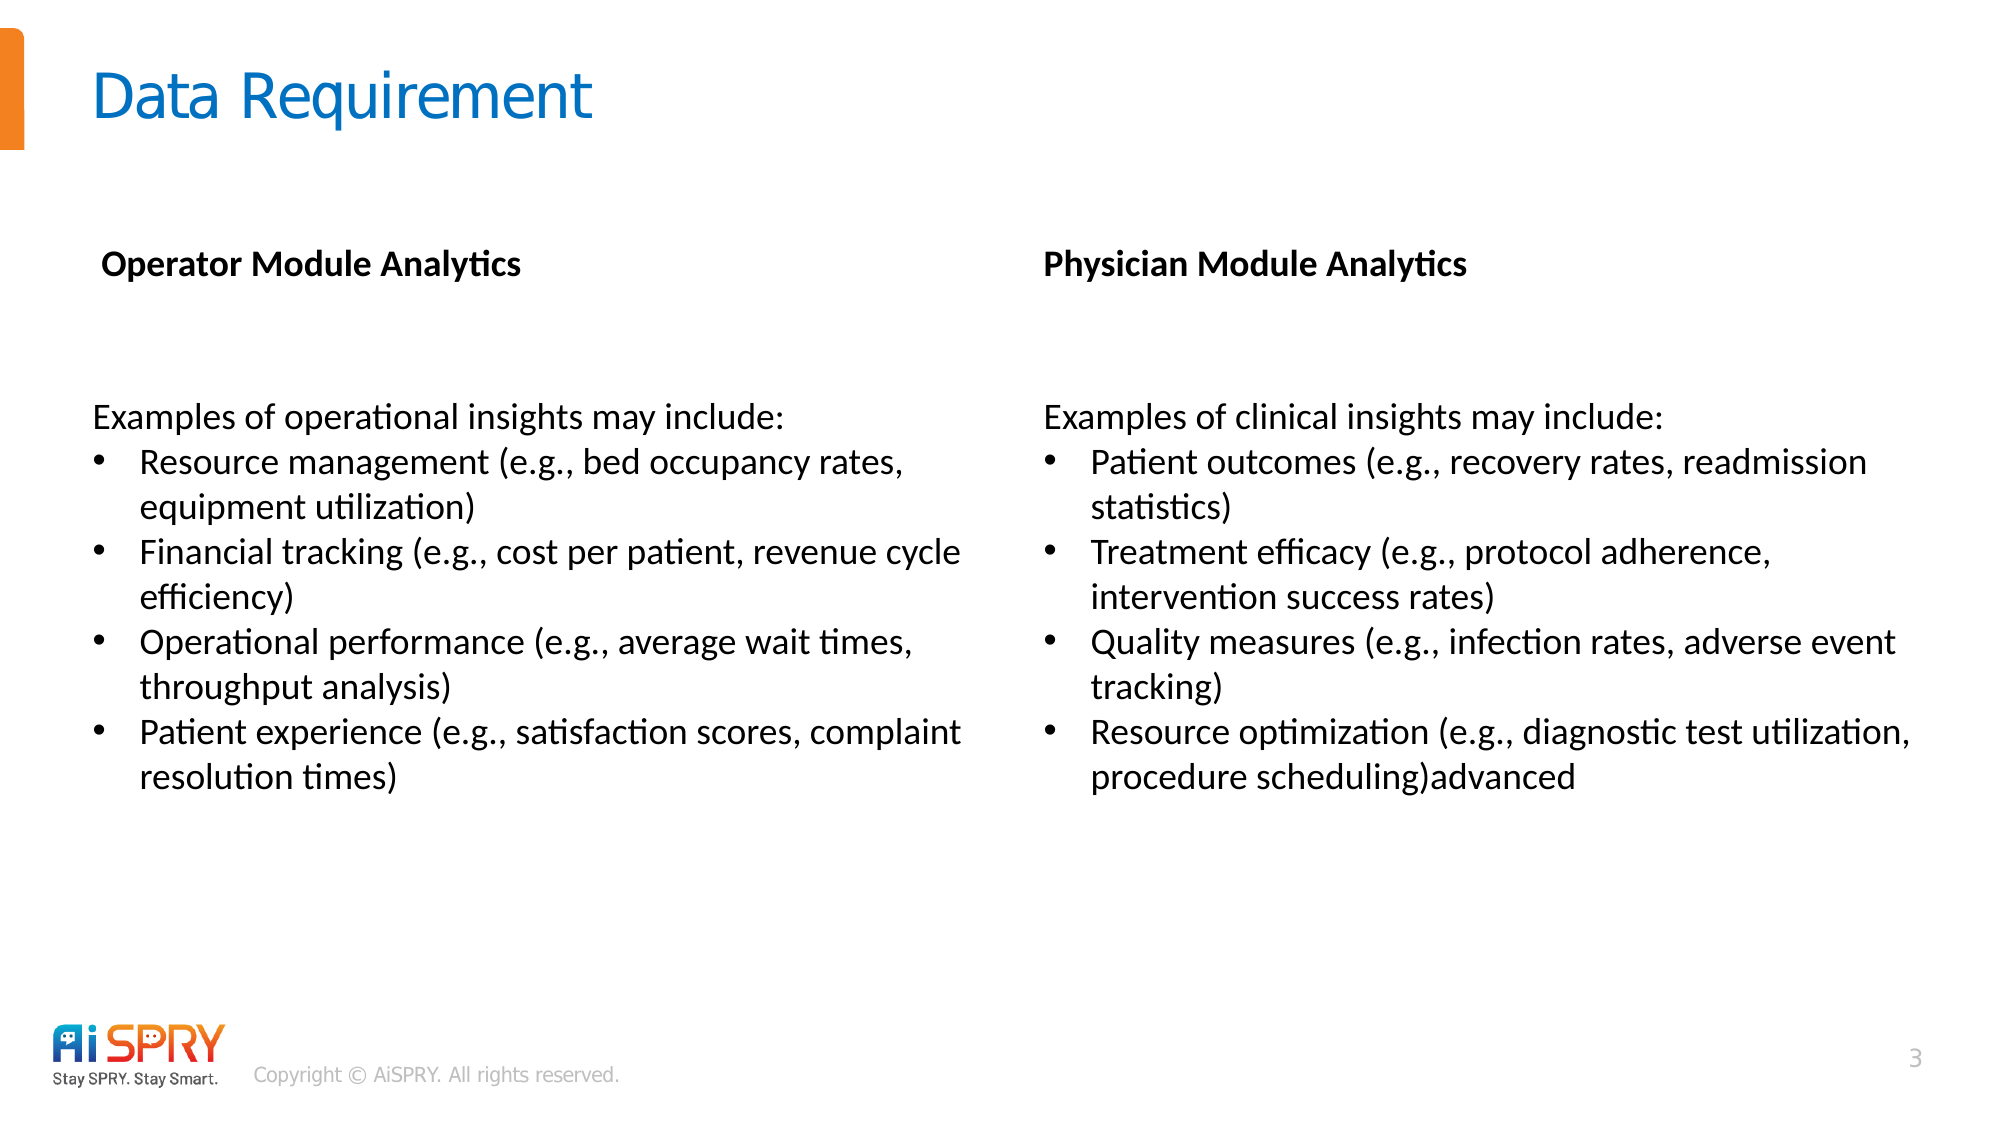

# Data Requirement
 Operator Module Analytics
Physician Module Analytics
Examples of operational insights may include:
Resource management (e.g., bed occupancy rates, equipment utilization)
Financial tracking (e.g., cost per patient, revenue cycle efficiency)
Operational performance (e.g., average wait times, throughput analysis)
Patient experience (e.g., satisfaction scores, complaint resolution times)
Examples of clinical insights may include:
Patient outcomes (e.g., recovery rates, readmission statistics)
Treatment efficacy (e.g., protocol adherence, intervention success rates)
Quality measures (e.g., infection rates, adverse event tracking)
Resource optimization (e.g., diagnostic test utilization, procedure scheduling)advanced